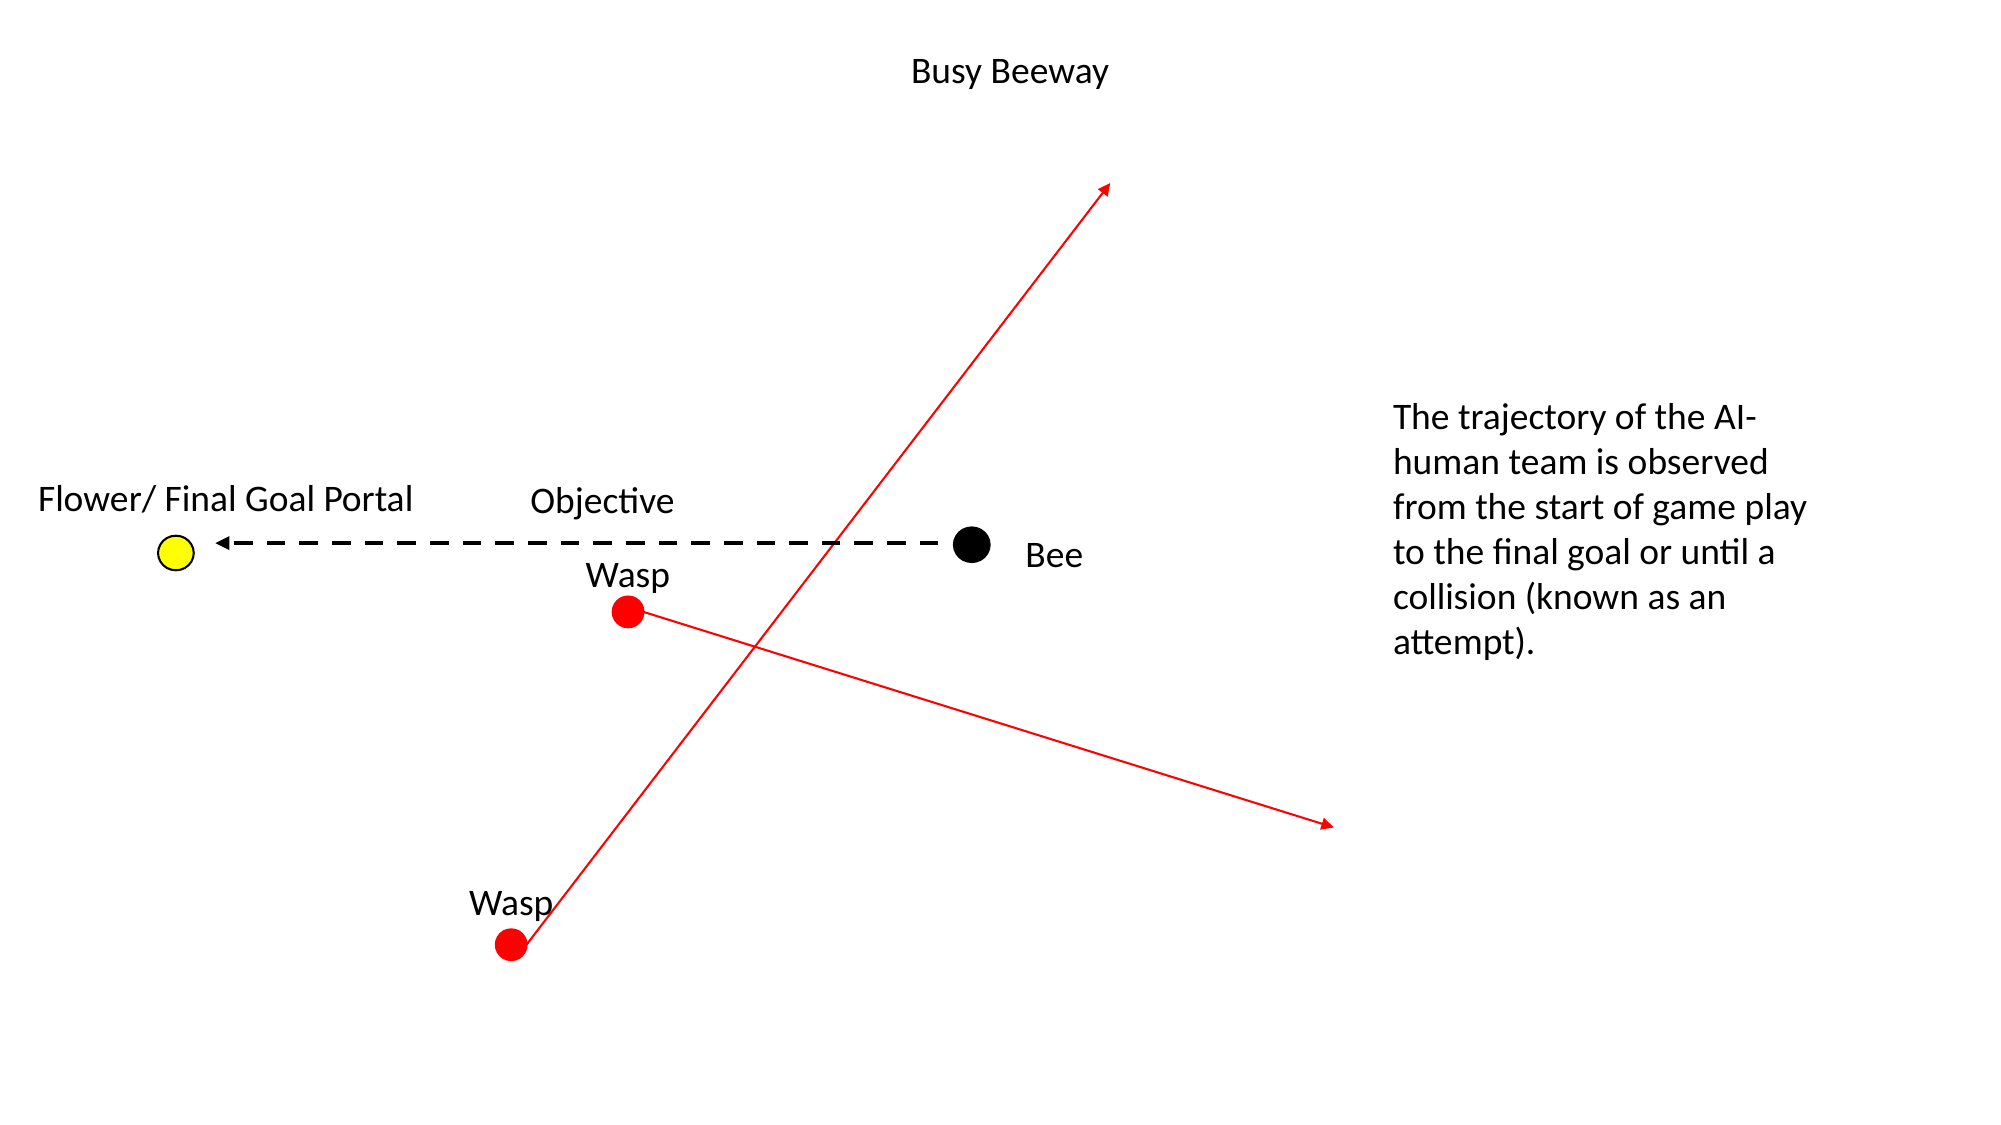

Busy Beeway
The trajectory of the AI-human team is observed from the start of game play to the final goal or until a collision (known as an attempt).
Flower/ Final Goal Portal
Objective
Bee

Wasp

Wasp